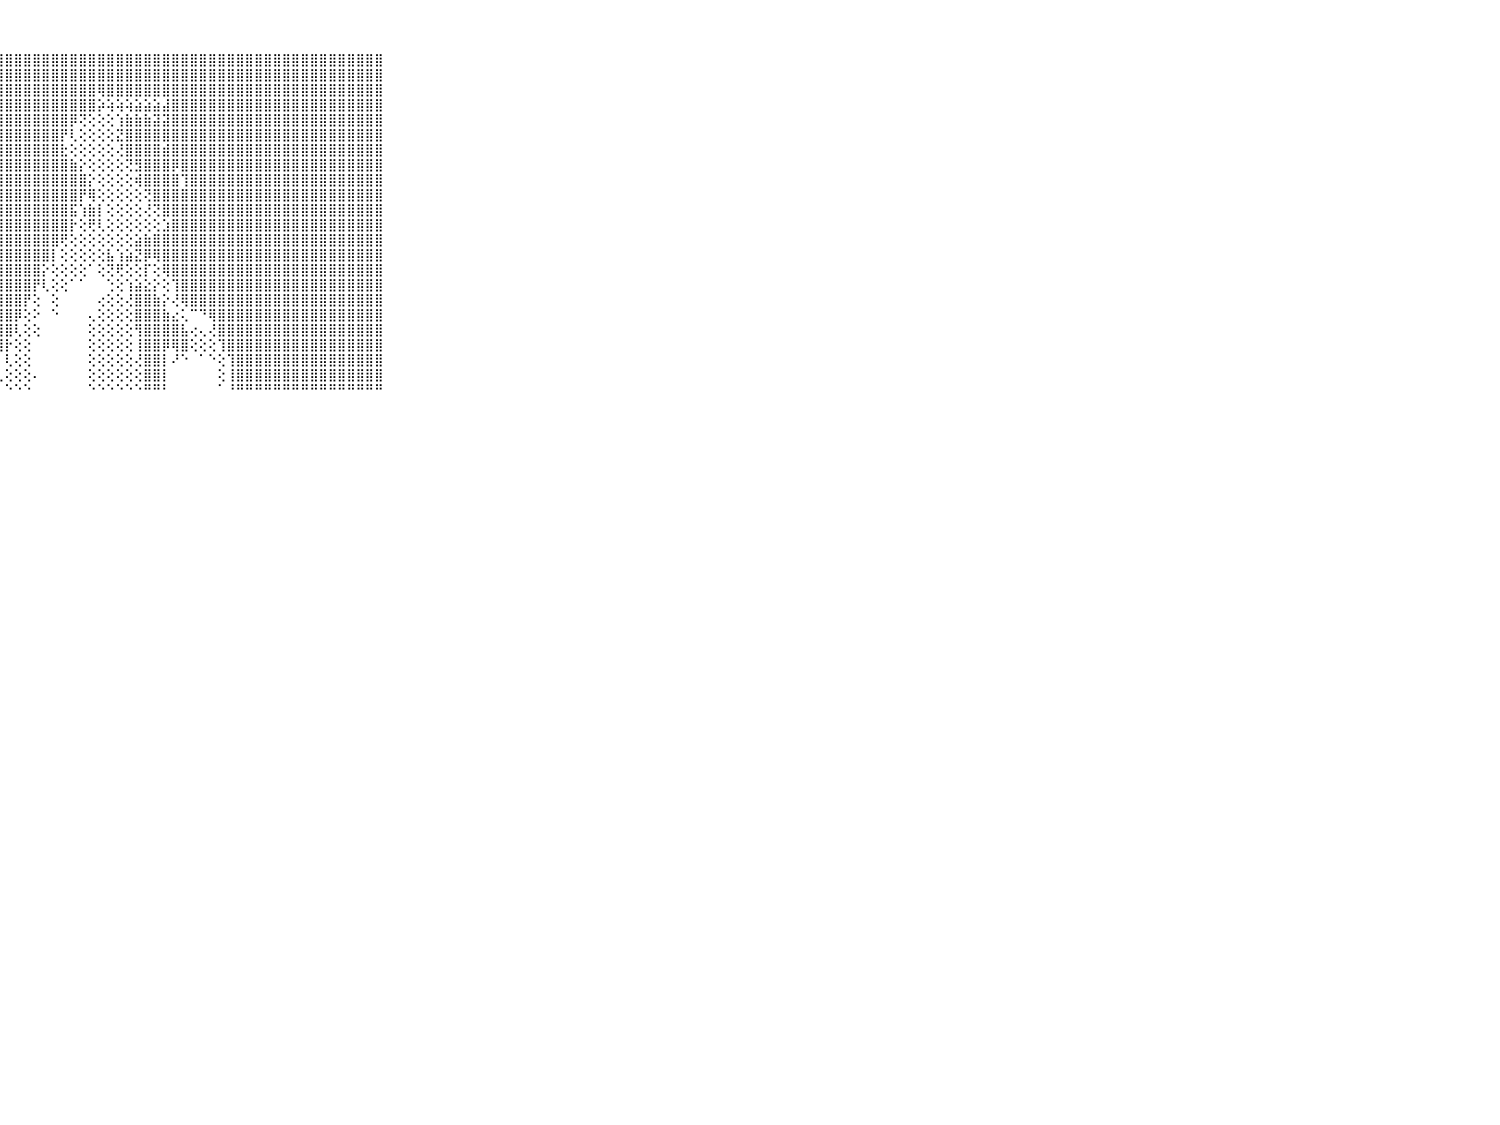

⠀⠀⠀⠀⠀⠀⠀⠀⠀⠀⠀⣿⣿⣿⣿⣿⣿⣿⣿⣿⣿⣿⣿⣿⣿⣿⣿⣿⣿⣿⣿⣿⣿⣿⣿⣿⣿⣿⣿⣿⣿⣿⣿⣿⣿⣿⣿⣿⣿⣿⣿⣿⣿⣿⣿⣿⣿⣿⣿⣿⣿⣿⣿⣿⣿⣿⣿⣿⣿⠀⠀⠀⠀⠀⠀⠀⠀⠀⠀⠀⠀
⠀⠀⠀⠀⠀⠀⠀⠀⠀⠀⠀⣿⣿⣿⣿⣿⣿⣿⣿⣿⣿⣿⣿⣿⣿⣿⣿⣿⣿⣿⣿⣿⣿⣿⣿⣿⣿⣿⣿⣿⣿⣿⣿⣿⣿⣿⣿⣿⣿⣿⣿⣿⣿⣿⣿⣿⣿⣿⣿⣿⣿⣿⣿⣿⣿⣿⣿⣿⣿⠀⠀⠀⠀⠀⠀⠀⠀⠀⠀⠀⠀
⠀⠀⠀⠀⠀⠀⠀⠀⠀⠀⠀⣿⣿⣿⣿⣿⣿⣿⣿⣿⣿⣿⣿⣿⣿⣿⣿⣿⣿⣿⣿⣿⣿⣿⣿⣿⣿⣿⢿⣿⣿⣿⣿⣿⣿⣿⣿⣿⣿⣿⣿⣿⣿⣿⣿⣿⣿⣿⣿⣿⣿⣿⣿⣿⣿⣿⣿⣿⣿⠀⠀⠀⠀⠀⠀⠀⠀⠀⠀⠀⠀
⠀⠀⠀⠀⠀⠀⠀⠀⠀⠀⠀⣿⣿⣿⣿⣿⣿⣿⣿⣿⣿⣿⣿⣿⣿⣿⣿⣿⣿⣿⣿⣿⣿⣿⣿⣿⣿⣿⡵⢵⢵⢵⣵⣵⣵⣼⣿⣿⣿⣿⣿⣿⣿⣿⣿⣿⣿⣿⣿⣿⣿⣿⣿⣿⣿⣿⣿⣿⣿⠀⠀⠀⠀⠀⠀⠀⠀⠀⠀⠀⠀
⠀⠀⠀⠀⠀⠀⠀⠀⠀⠀⠀⣿⣿⣿⣿⣿⣿⣿⣿⣿⣿⣿⣿⣿⣿⣿⣿⣿⣿⣿⣿⣿⣿⣿⣿⡿⢝⢕⢕⢕⢱⣷⣷⣷⣽⣽⣿⣿⣿⣿⣿⣿⣿⣿⣿⣿⣿⣿⣿⣿⣿⣿⣿⣿⣿⣿⣿⣿⣿⠀⠀⠀⠀⠀⠀⠀⠀⠀⠀⠀⠀
⠀⠀⠀⠀⠀⠀⠀⠀⠀⠀⠀⣿⣿⣿⣿⣿⣿⣿⣿⣿⣿⣿⣿⣿⣿⣿⣿⣿⣿⣿⣿⣿⣿⣿⡟⢇⢕⢕⢕⢕⣝⣿⣿⣿⣿⣿⣿⣿⣿⣿⣿⣿⣿⣿⣿⣿⣿⣿⣿⣿⣿⣿⣿⣿⣿⣿⣿⣿⣿⠀⠀⠀⠀⠀⠀⠀⠀⠀⠀⠀⠀
⠀⠀⠀⠀⠀⠀⠀⠀⠀⠀⠀⣿⣿⣿⣿⣿⣿⣿⣿⣿⣿⣿⣿⣿⣿⣿⣿⣿⣿⣿⣿⣿⣿⣿⣗⢕⢕⢕⢕⢕⢜⣿⣿⣿⣿⣾⣿⣿⣿⣿⣿⣿⣿⣿⣿⣿⣿⣿⣿⣿⣿⣿⣿⣿⣿⣿⣿⣿⣿⠀⠀⠀⠀⠀⠀⠀⠀⠀⠀⠀⠀
⠀⠀⠀⠀⠀⠀⠀⠀⠀⠀⠀⣿⣿⣿⣿⣿⣿⣿⣿⣿⣿⣿⣿⣿⣿⣿⣿⣿⣿⣿⣿⣿⣿⣿⣿⣷⡕⢕⢕⢕⢕⢝⣻⣿⣿⣿⡿⣿⣿⣿⣿⣿⣿⣿⣿⣿⣿⣿⣿⣿⣿⣿⣿⣿⣿⣿⣿⣿⣿⠀⠀⠀⠀⠀⠀⠀⠀⠀⠀⠀⠀
⠀⠀⠀⠀⠀⠀⠀⠀⠀⠀⠀⣿⣿⣿⣿⣿⣿⣿⣿⣿⣿⣿⣿⣿⣿⣿⣿⣿⣿⣿⣿⣿⣿⣿⣿⣿⣿⡕⢕⢕⢕⢕⢾⣿⣿⣿⣿⢹⣿⣿⣿⣿⣿⣿⣿⣿⣿⣿⣿⣿⣿⣿⣿⣿⣿⣿⣿⣿⣿⠀⠀⠀⠀⠀⠀⠀⠀⠀⠀⠀⠀
⠀⠀⠀⠀⠀⠀⠀⠀⠀⠀⠀⣿⣿⣿⣿⣿⣿⣿⣿⣿⣿⣿⣿⣿⣿⣿⣿⣿⣿⣿⣿⣿⣿⣿⣿⣿⡟⢿⢕⢕⢕⢕⢕⢝⣿⣿⣿⣿⣿⣿⣿⣿⣿⣿⣿⣿⣿⣿⣿⣿⣿⣿⣿⣿⣿⣿⣿⣿⣿⠀⠀⠀⠀⠀⠀⠀⠀⠀⠀⠀⠀
⠀⠀⠀⠀⠀⠀⠀⠀⠀⠀⠀⣿⣿⣿⣿⣿⣿⣿⣿⣿⣿⣿⣿⣿⣿⣿⣿⣿⣿⣿⣿⣿⣿⣿⣿⣯⢱⣷⡇⢕⢕⢕⢕⢜⢝⣿⣿⣿⣿⣿⣿⣿⣿⣿⣿⣿⣿⣿⣿⣿⣿⣿⣿⣿⣿⣿⣿⣿⣿⠀⠀⠀⠀⠀⠀⠀⠀⠀⠀⠀⠀
⠀⠀⠀⠀⠀⠀⠀⠀⠀⠀⠀⣿⣿⣿⣿⣿⣿⣿⣿⣿⣿⣿⣿⣿⣿⣿⣿⣿⣿⣿⣿⣿⣿⣿⣿⡗⢕⢟⢇⢕⢕⢕⢕⢕⢕⣱⣿⣿⣿⣿⣿⣿⣿⣿⣿⣿⣿⣿⣿⣿⣿⣿⣿⣿⣿⣿⣿⣿⣿⠀⠀⠀⠀⠀⠀⠀⠀⠀⠀⠀⠀
⠀⠀⠀⠀⠀⠀⠀⠀⠀⠀⠀⣿⣿⣿⣿⣿⣿⣿⣿⣿⣿⣿⣿⣿⣿⣿⣿⣿⣿⣿⣿⣿⣿⣿⢟⢕⢕⢕⢕⢕⢕⢕⣵⣷⣿⣿⣿⣿⣿⣿⣿⣿⣿⣿⣿⣿⣿⣿⣿⣿⣿⣿⣿⣿⣿⣿⣿⣿⣿⠀⠀⠀⠀⠀⠀⠀⠀⠀⠀⠀⠀
⠀⠀⠀⠀⠀⠀⠀⠀⠀⠀⠀⣿⣿⣿⣿⣿⣿⣿⣿⣿⣿⣿⣿⣿⣿⣿⣿⣿⣿⣿⣿⣿⣿⡇⢕⢕⢕⢕⢕⣧⢱⣵⣝⡿⢿⣿⣿⣿⣿⣿⣿⣿⣿⣿⣿⣿⣿⣿⣿⣿⣿⣿⣿⣿⣿⣿⣿⣿⣿⠀⠀⠀⠀⠀⠀⠀⠀⠀⠀⠀⠀
⠀⠀⠀⠀⠀⠀⠀⠀⠀⠀⠀⣿⣿⣿⣿⣿⣿⣿⣿⣿⣿⣿⣿⣿⣿⣿⣿⣿⣿⣿⣿⣿⡕⢕⢕⢕⢕⠁⢕⢝⢟⢕⢕⡏⢕⢿⣿⣿⣿⣿⣿⣿⣿⣿⣿⣿⣿⣿⣿⣿⣿⣿⣿⣿⣿⣿⣿⣿⣿⠀⠀⠀⠀⠀⠀⠀⠀⠀⠀⠀⠀
⠀⠀⠀⠀⠀⠀⠀⠀⠀⠀⠀⣿⣿⣿⣿⣿⣿⣿⣿⣿⣿⣿⣿⣿⣿⣿⣿⣿⣿⣿⣿⡟⢇⢕⢕⠁⠁⠀⠀⢑⢕⢱⣵⣕⡕⢕⢹⣿⣿⣿⣿⣿⣿⣿⣿⣿⣿⣿⣿⣿⣿⣿⣿⣿⣿⣿⣿⣿⣿⠀⠀⠀⠀⠀⠀⠀⠀⠀⠀⠀⠀
⠀⠀⠀⠀⠀⠀⠀⠀⠀⠀⠀⣿⣿⣿⣿⣿⣿⣿⣿⣿⣿⣿⣿⣿⣿⣿⣿⣿⣿⣿⡟⢕⠀⢕⠀⠀⠀⠀⢔⢕⢕⢜⣿⣿⣷⡕⢜⢿⣿⣿⣿⣿⣿⣿⣿⣿⣿⣿⣿⣿⣿⣿⣿⣿⣿⣿⣿⣿⣿⠀⠀⠀⠀⠀⠀⠀⠀⠀⠀⠀⠀
⠀⠀⠀⠀⠀⠀⠀⠀⠀⠀⠀⣿⣿⣿⣿⣿⣿⣿⣿⣿⣿⣿⣿⣿⣿⣿⣿⣿⣿⡿⢕⠕⠀⠑⠀⠀⠀⢄⢕⢕⢕⢕⣿⣿⣿⣷⣔⢅⠉⠙⢿⣿⣿⣿⣿⣿⣿⣿⣿⣿⣿⣿⣿⣿⣿⣿⣿⣿⣿⠀⠀⠀⠀⠀⠀⠀⠀⠀⠀⠀⠀
⠀⠀⠀⠀⠀⠀⠀⠀⠀⠀⠀⣿⣿⣿⣿⣿⣿⣿⣿⣿⣿⣿⣿⣿⣿⣿⣿⣿⣿⢇⢕⢕⠀⠀⠀⠀⠀⢕⢕⢕⢕⢕⢻⣿⣿⣿⣿⣧⢔⢄⢜⣿⣿⣿⣿⣿⣿⣿⣿⣿⣿⣿⣿⣿⣿⣿⣿⣿⣿⠀⠀⠀⠀⠀⠀⠀⠀⠀⠀⠀⠀
⠀⠀⠀⠀⠀⠀⠀⠀⠀⠀⠀⣿⣿⣿⣿⣿⣿⣿⣿⣿⣿⣿⣿⣿⣿⣿⣿⣿⡗⢕⢕⠀⠀⠀⠀⠀⠀⢕⢕⢕⢕⢕⢸⣿⣿⡿⢿⣿⢕⢕⢕⢹⣿⣿⣿⣿⣿⣿⣿⣿⣿⣿⣿⣿⣿⣿⣿⣿⣿⠀⠀⠀⠀⠀⠀⠀⠀⠀⠀⠀⠀
⠀⠀⠀⠀⠀⠀⠀⠀⠀⠀⠀⣿⣿⣿⣿⣿⣿⣿⣿⣿⣿⣿⣿⣿⣿⣿⣿⡇⢇⢕⢕⠀⠀⠀⠀⠀⠀⢕⢕⢕⢕⢕⢜⣿⣿⡇⠜⠑⠀⠁⠑⢕⢹⣿⣿⣿⣿⣿⣿⣿⣿⣿⣿⣿⣿⣿⣿⣿⣿⠀⠀⠀⠀⠀⠀⠀⠀⠀⠀⠀⠀
⠀⠀⠀⠀⠀⠀⠀⠀⠀⠀⠀⣿⣿⣿⣿⣿⣿⣿⣿⣿⣿⣿⣿⣿⣿⣿⣏⢇⢕⢕⢕⠄⠀⠀⠀⠀⠀⢕⢕⢕⢕⢕⢕⣿⣿⡇⠀⠀⠀⠀⠀⢕⢸⣿⣿⣿⣿⣿⣿⣿⣿⣿⣿⣿⣿⣿⣿⣿⣿⠀⠀⠀⠀⠀⠀⠀⠀⠀⠀⠀⠀
⠀⠀⠀⠀⠀⠀⠀⠀⠀⠀⠀⠛⠛⠛⠛⠛⠛⠛⠛⠛⠛⠛⠛⠛⠛⠛⠓⠃⠑⠑⠑⠀⠀⠀⠀⠀⠀⠑⠑⠑⠑⠑⠑⠛⠛⠃⠀⠀⠀⠀⠀⠁⠘⠛⠛⠛⠛⠛⠛⠛⠛⠛⠛⠛⠛⠛⠛⠛⠛⠀⠀⠀⠀⠀⠀⠀⠀⠀⠀⠀⠀